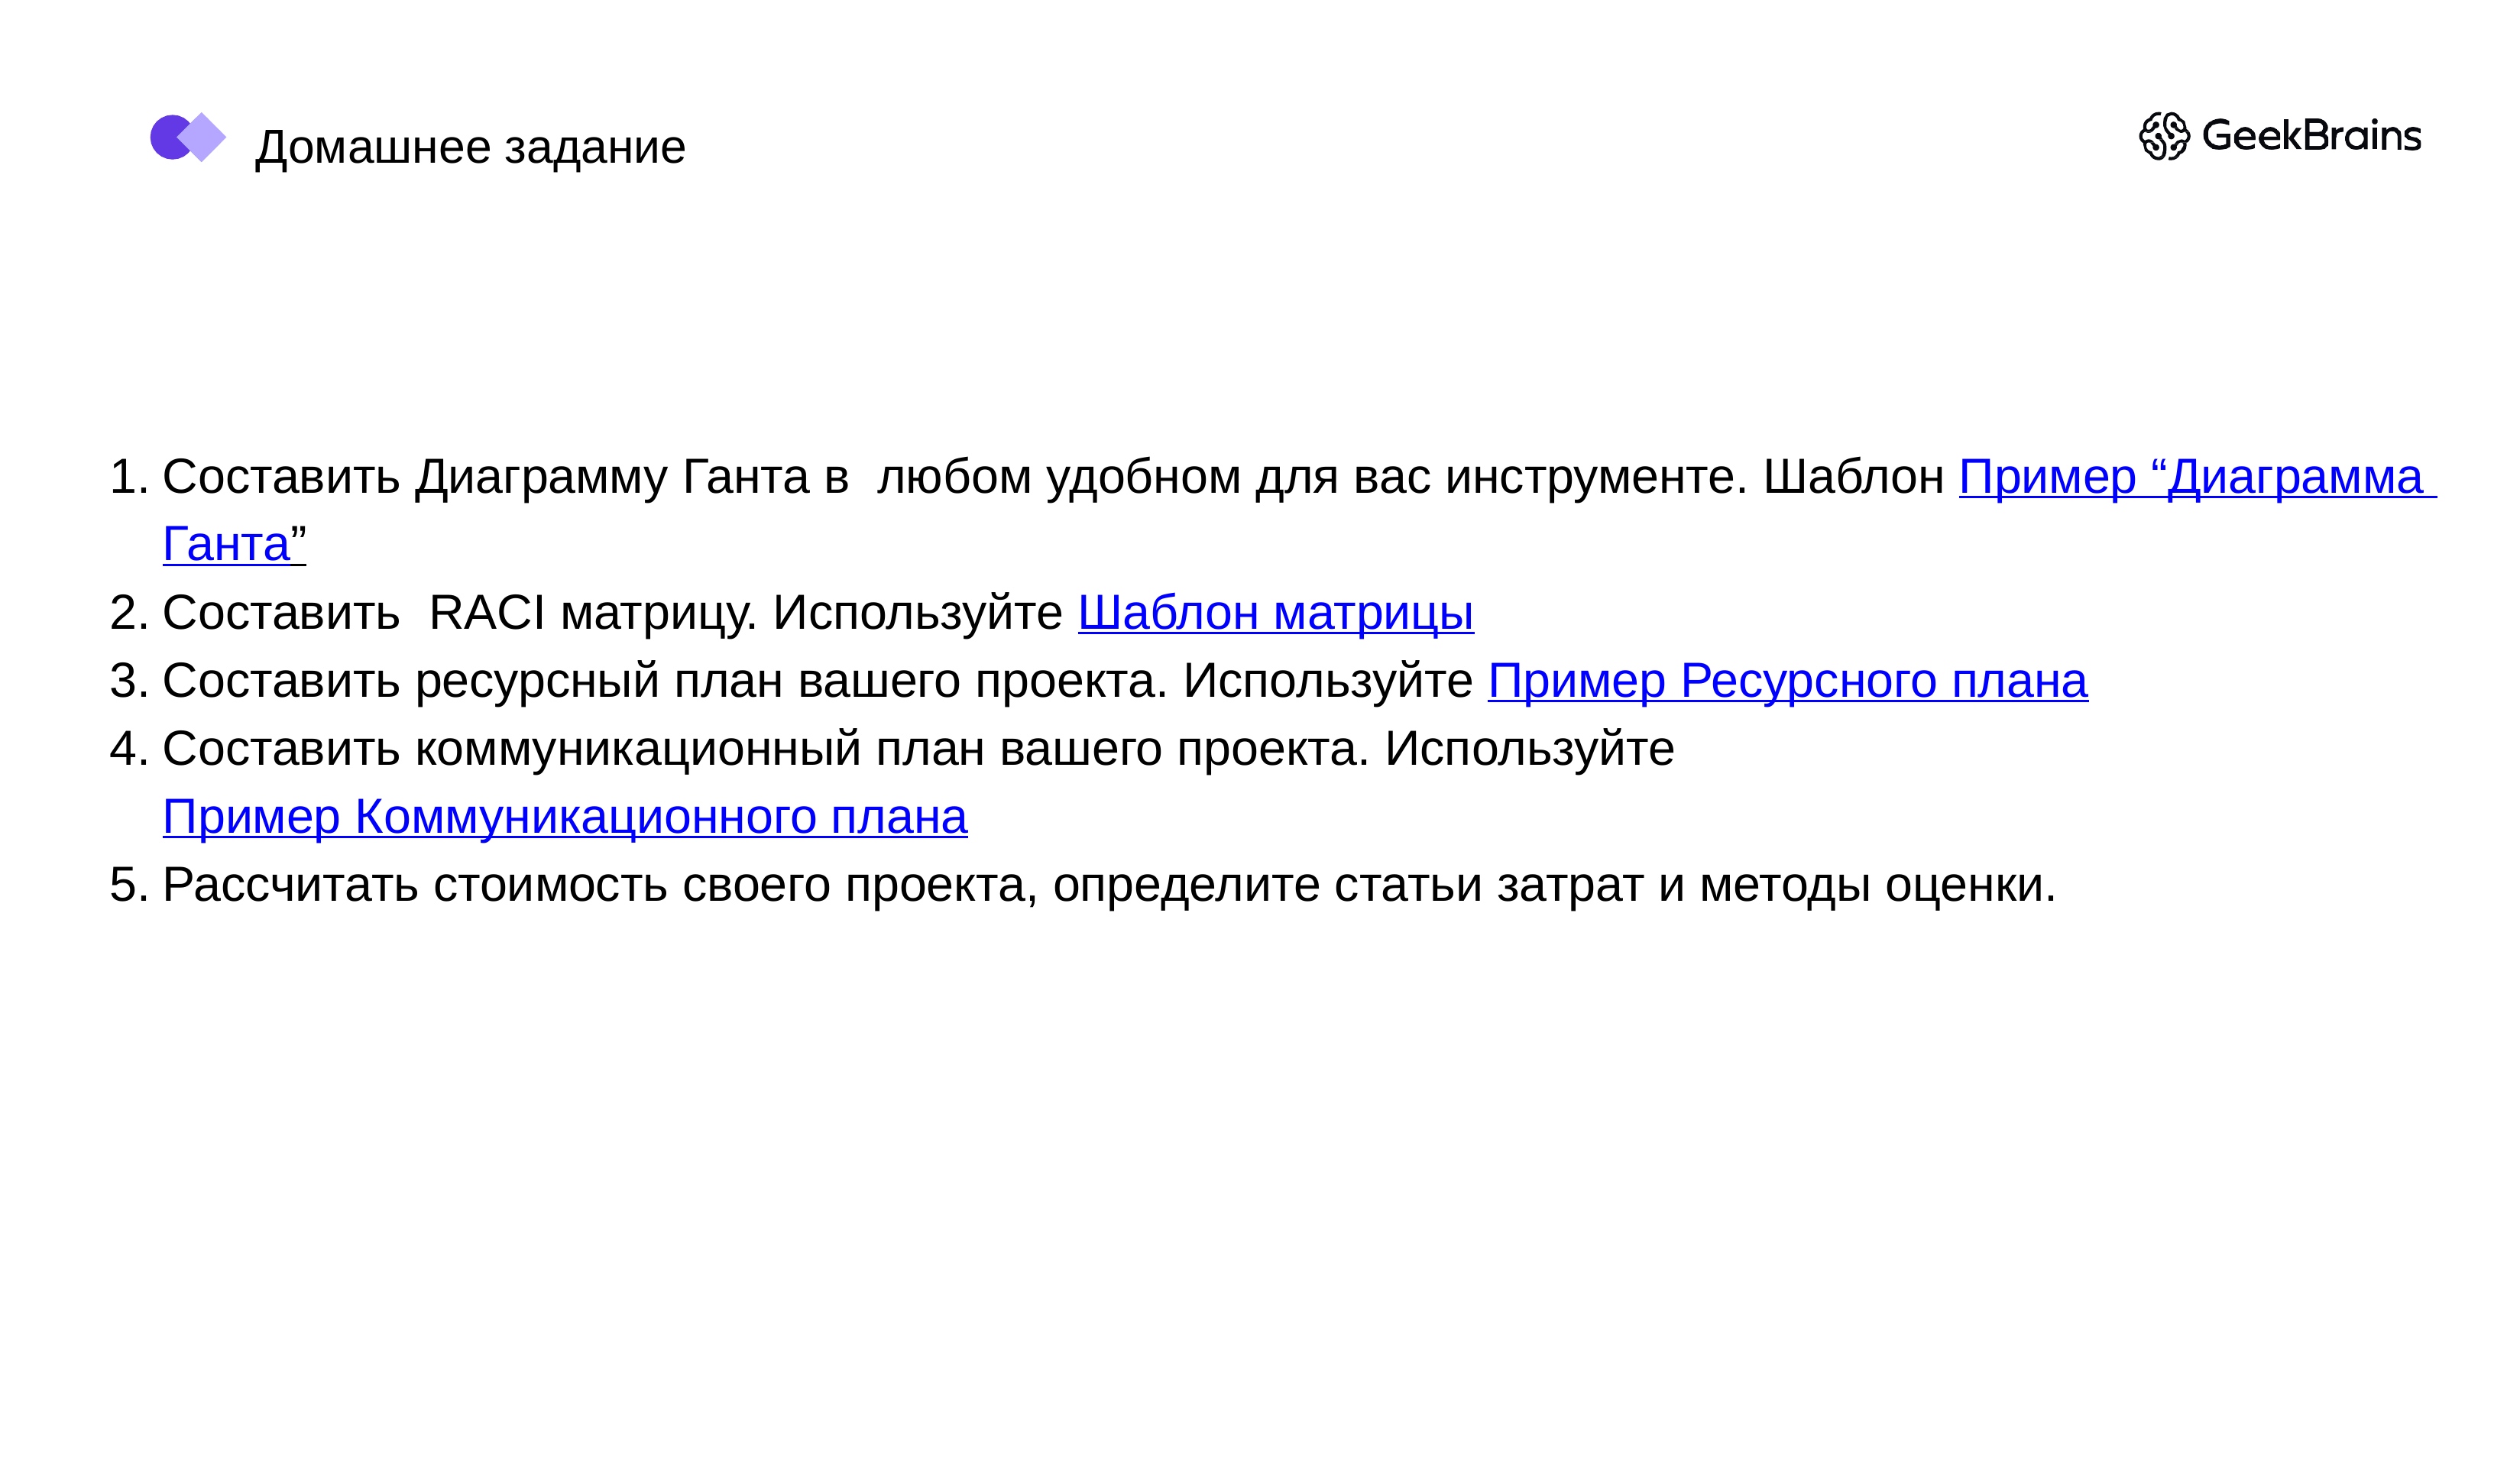

Домашнее задание

Составить Диаграмму Ганта в  любом удобном для вас инструменте. Шаблон Пример “Диаграмма Ганта”
Составить  RACI матрицу. Используйте Шаблон матрицы
Составить ресурсный план вашего проекта. Используйте Пример Ресурсного плана
Составить коммуникационный план вашего проекта. Используйте Пример Коммуникационного плана
Рассчитать стоимость своего проекта, определите статьи затрат и методы оценки.